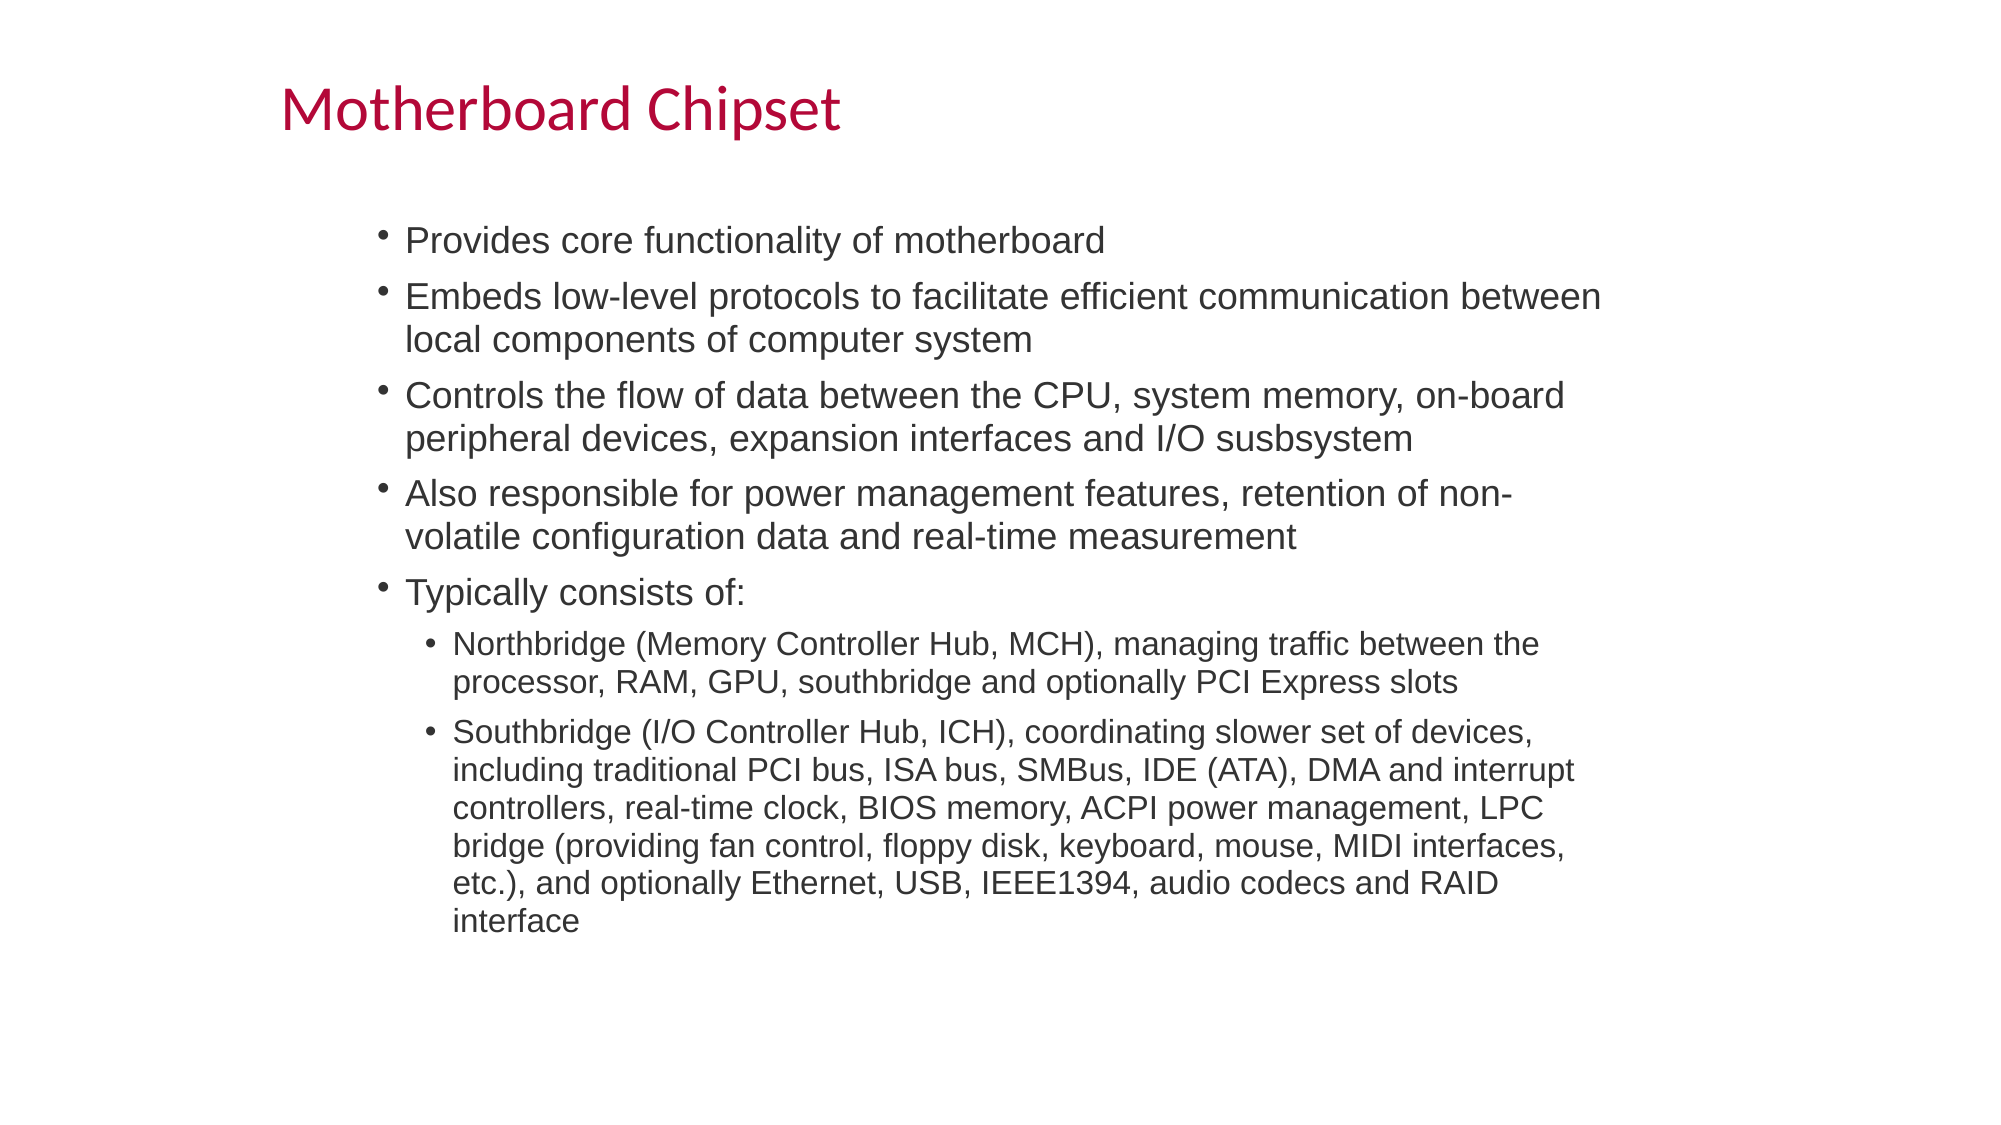

Motherboard Chipset
Provides core functionality of motherboard
Embeds low-level protocols to facilitate efficient communication between local components of computer system
Controls the flow of data between the CPU, system memory, on-board peripheral devices, expansion interfaces and I/O susbsystem
Also responsible for power management features, retention of non-volatile configuration data and real-time measurement
Typically consists of:
Northbridge (Memory Controller Hub, MCH), managing traffic between the processor, RAM, GPU, southbridge and optionally PCI Express slots
Southbridge (I/O Controller Hub, ICH), coordinating slower set of devices, including traditional PCI bus, ISA bus, SMBus, IDE (ATA), DMA and interrupt controllers, real-time clock, BIOS memory, ACPI power management, LPC bridge (providing fan control, floppy disk, keyboard, mouse, MIDI interfaces, etc.), and optionally Ethernet, USB, IEEE1394, audio codecs and RAID interface